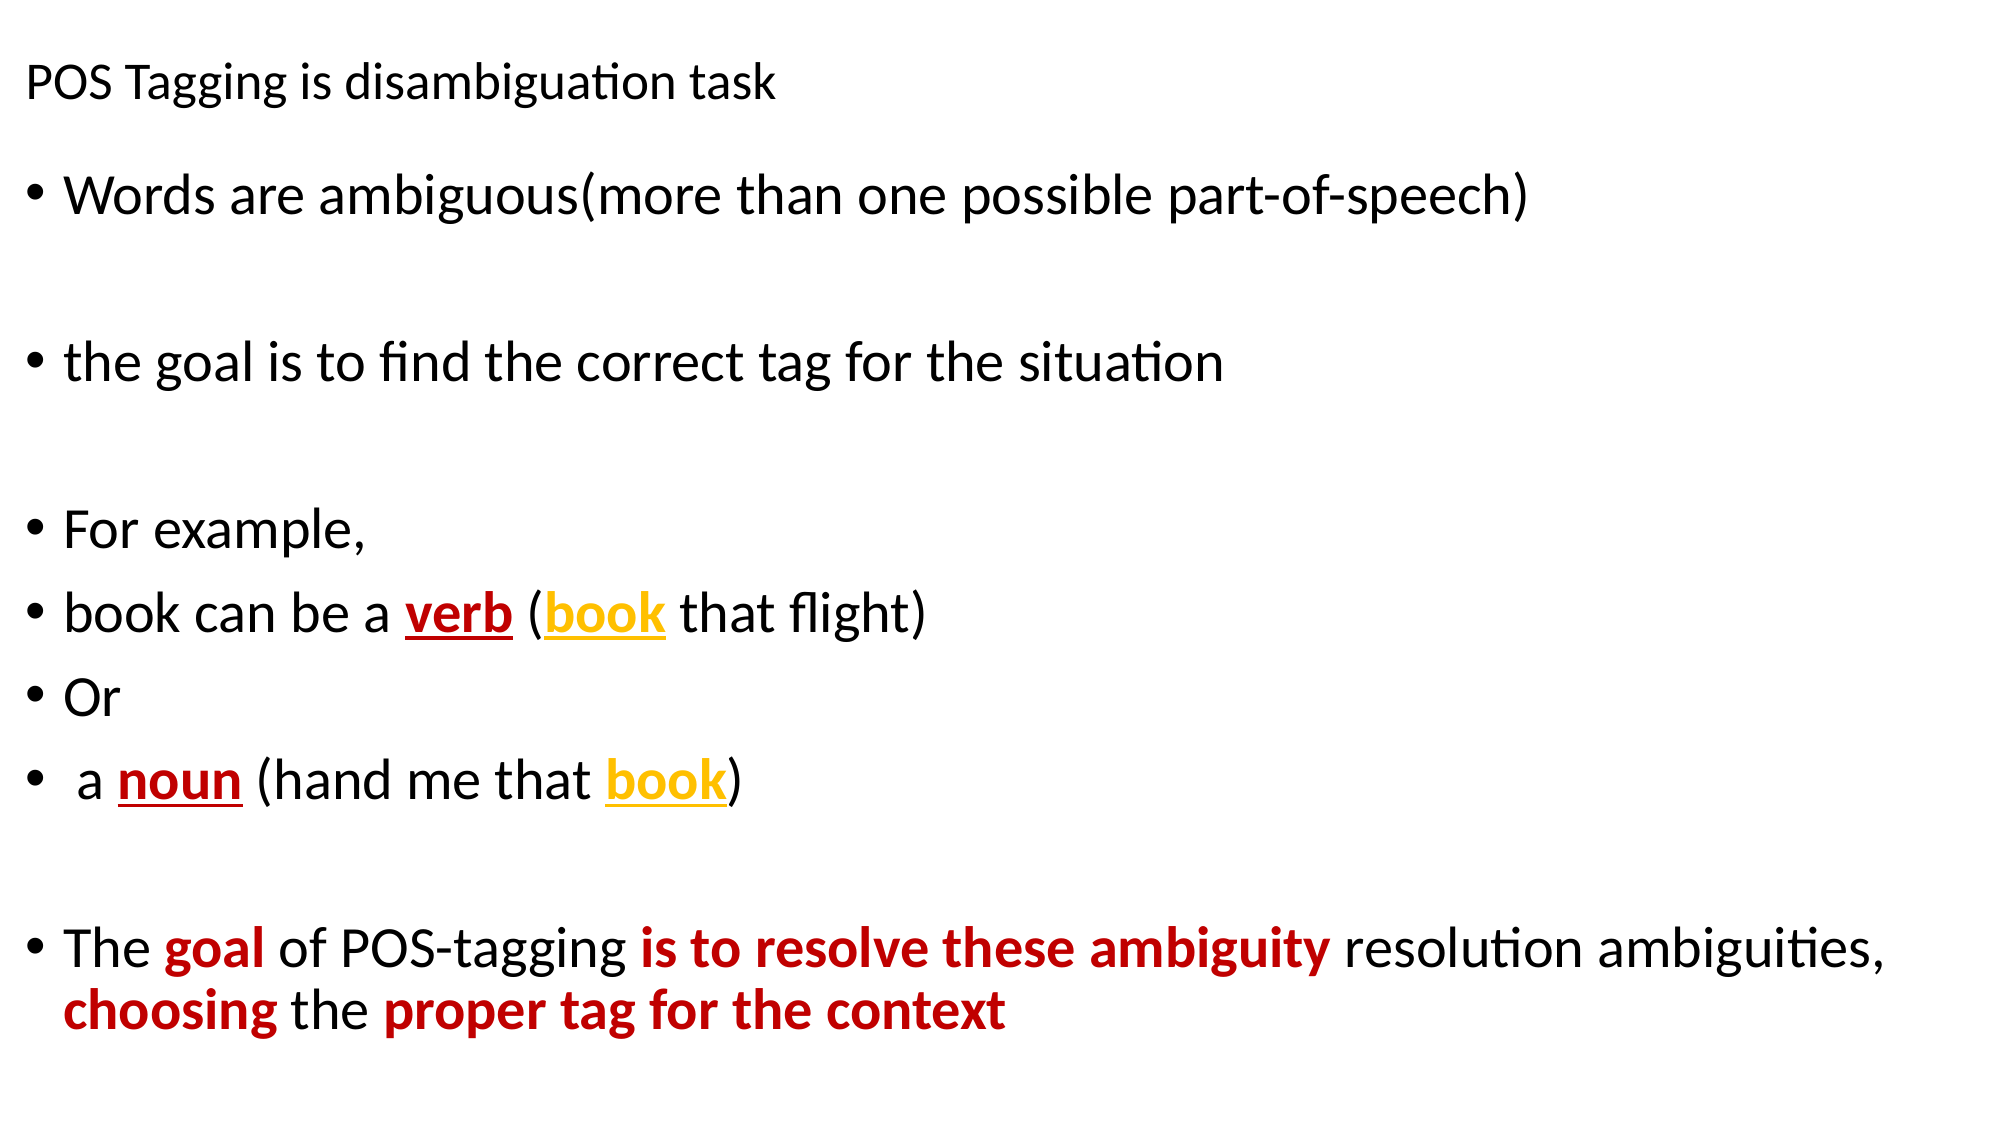

# POS Tagging is disambiguation task
Words are ambiguous(more than one possible part-of-speech)

the goal is to find the correct tag for the situation

For example,
book can be a verb (book that flight)
Or
 a noun (hand me that book)

The goal of POS-tagging is to resolve these ambiguity resolution ambiguities, choosing the proper tag for the context